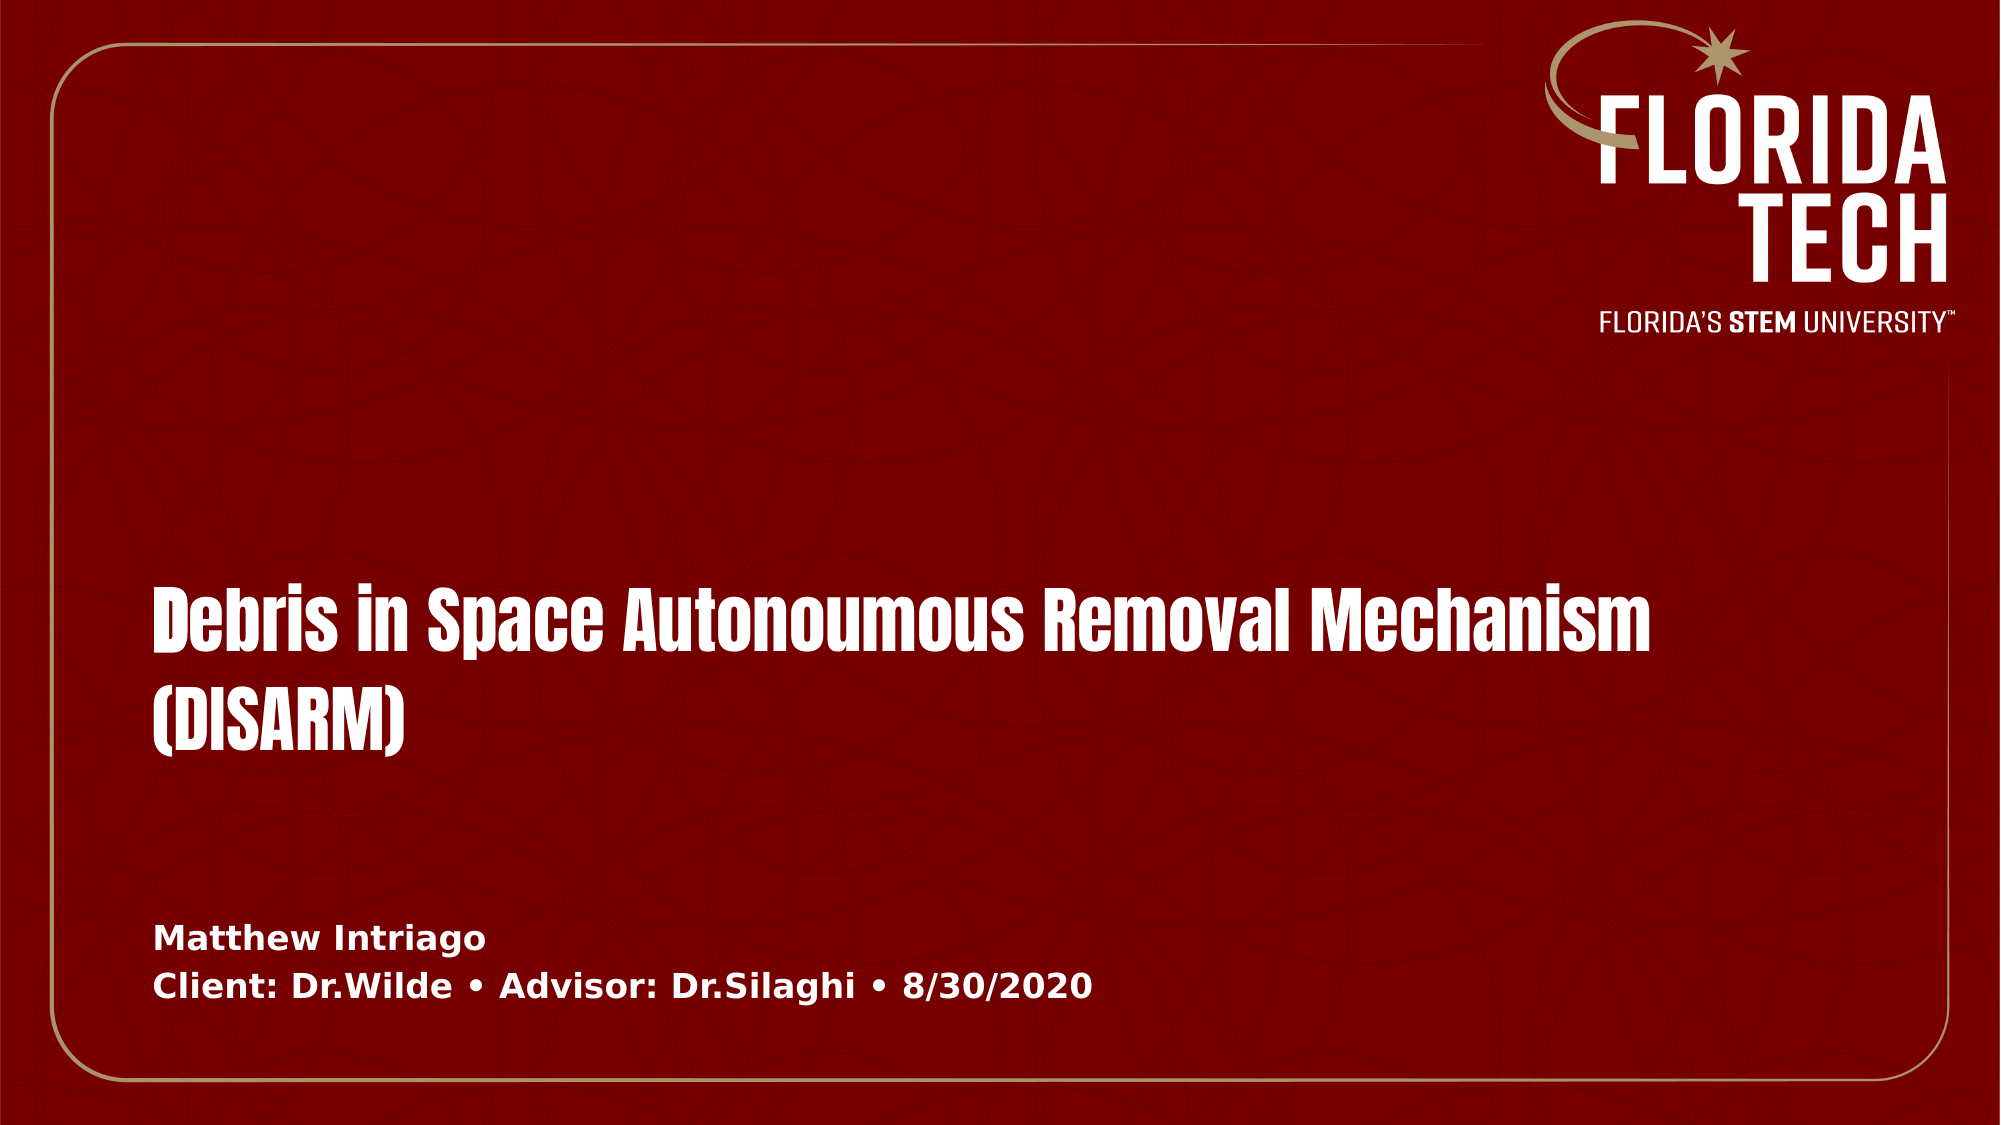

# Debris in Space Autonoumous Removal Mechanism (DISARM)
Matthew Intriago
Client: Dr.Wilde • Advisor: Dr.Silaghi • 8/30/2020